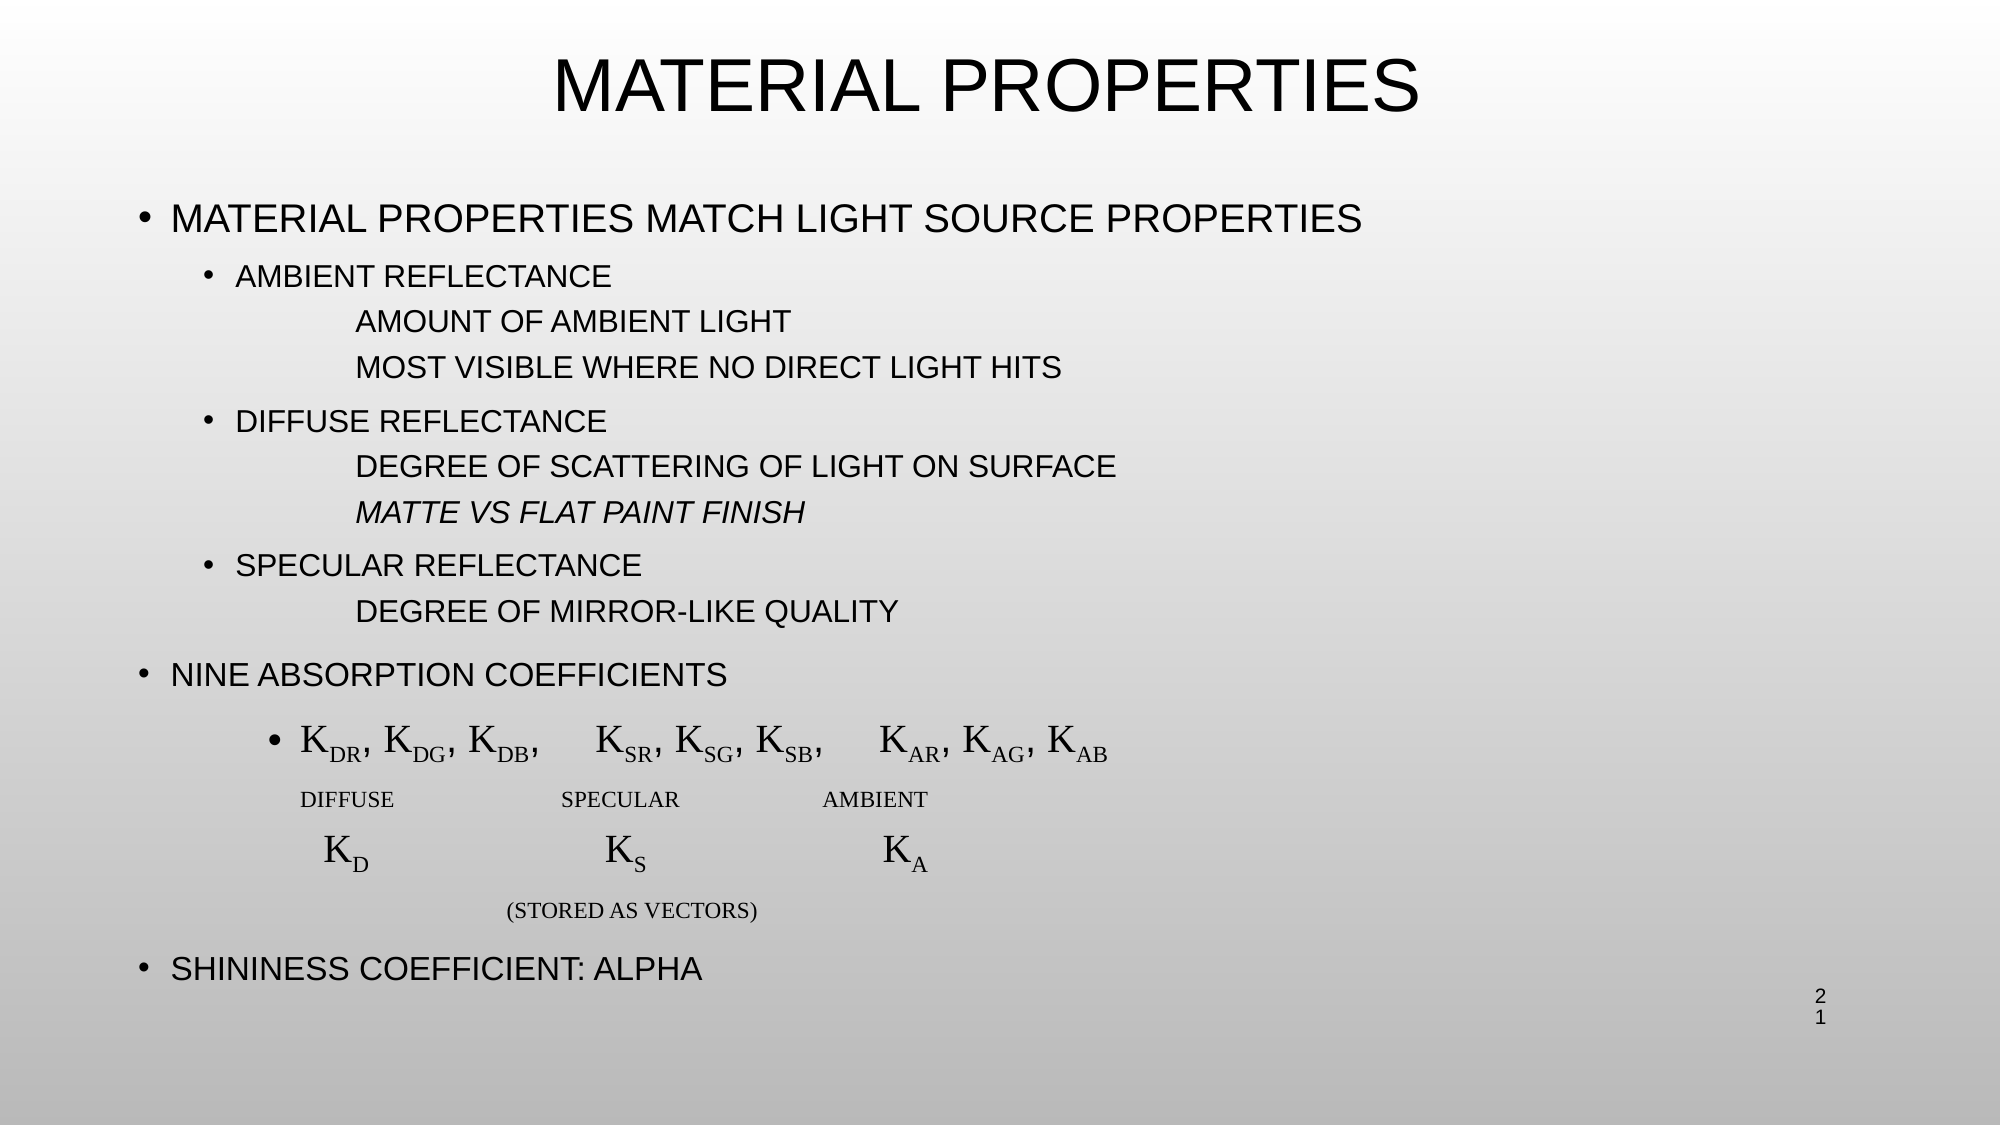

# Material Properties
Material properties match light source properties
ambient reflectance
	amount of ambient light
	most visible where no direct light hits
diffuse reflectance
	degree of scattering of light on surface
	matte vs flat paint finish
specular reflectance
	degree of mirror-like quality
Nine absorption coefficients
kdr, kdg, kdb,     ksr, ksg, ksb,     kar, kag, kab
diffuse                             specular                         ambient
    kd                                         kS                                         kA
                                    (stored as vectors)
Shininess coefficient: alpha
21